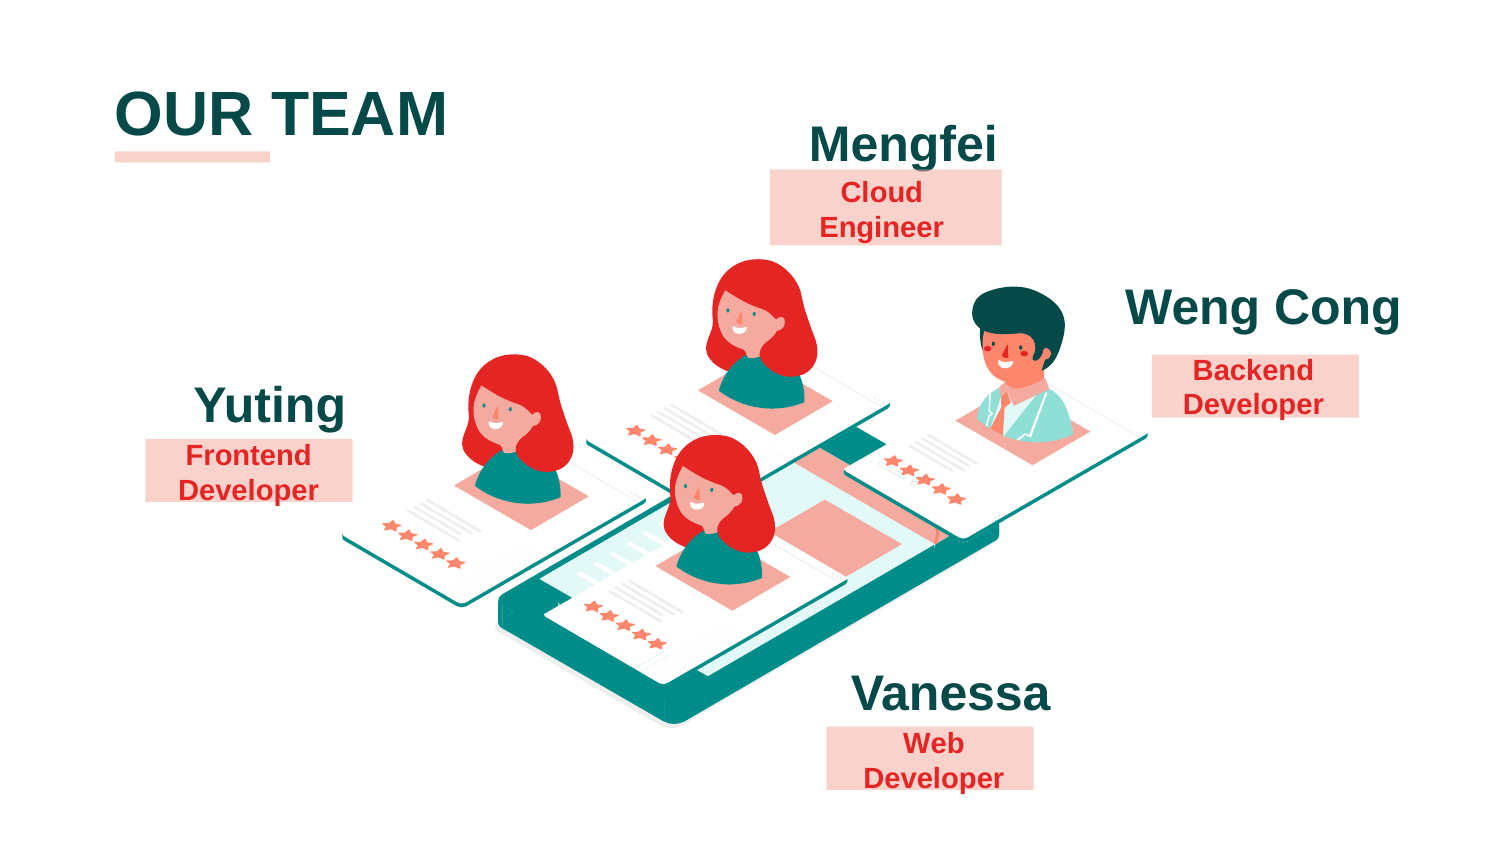

OUR TEAM
Mengfei

Cloud Engineer

# Weng Cong

Backend Developer

Yuting

Frontend Developer

Vanessa

Web Developer